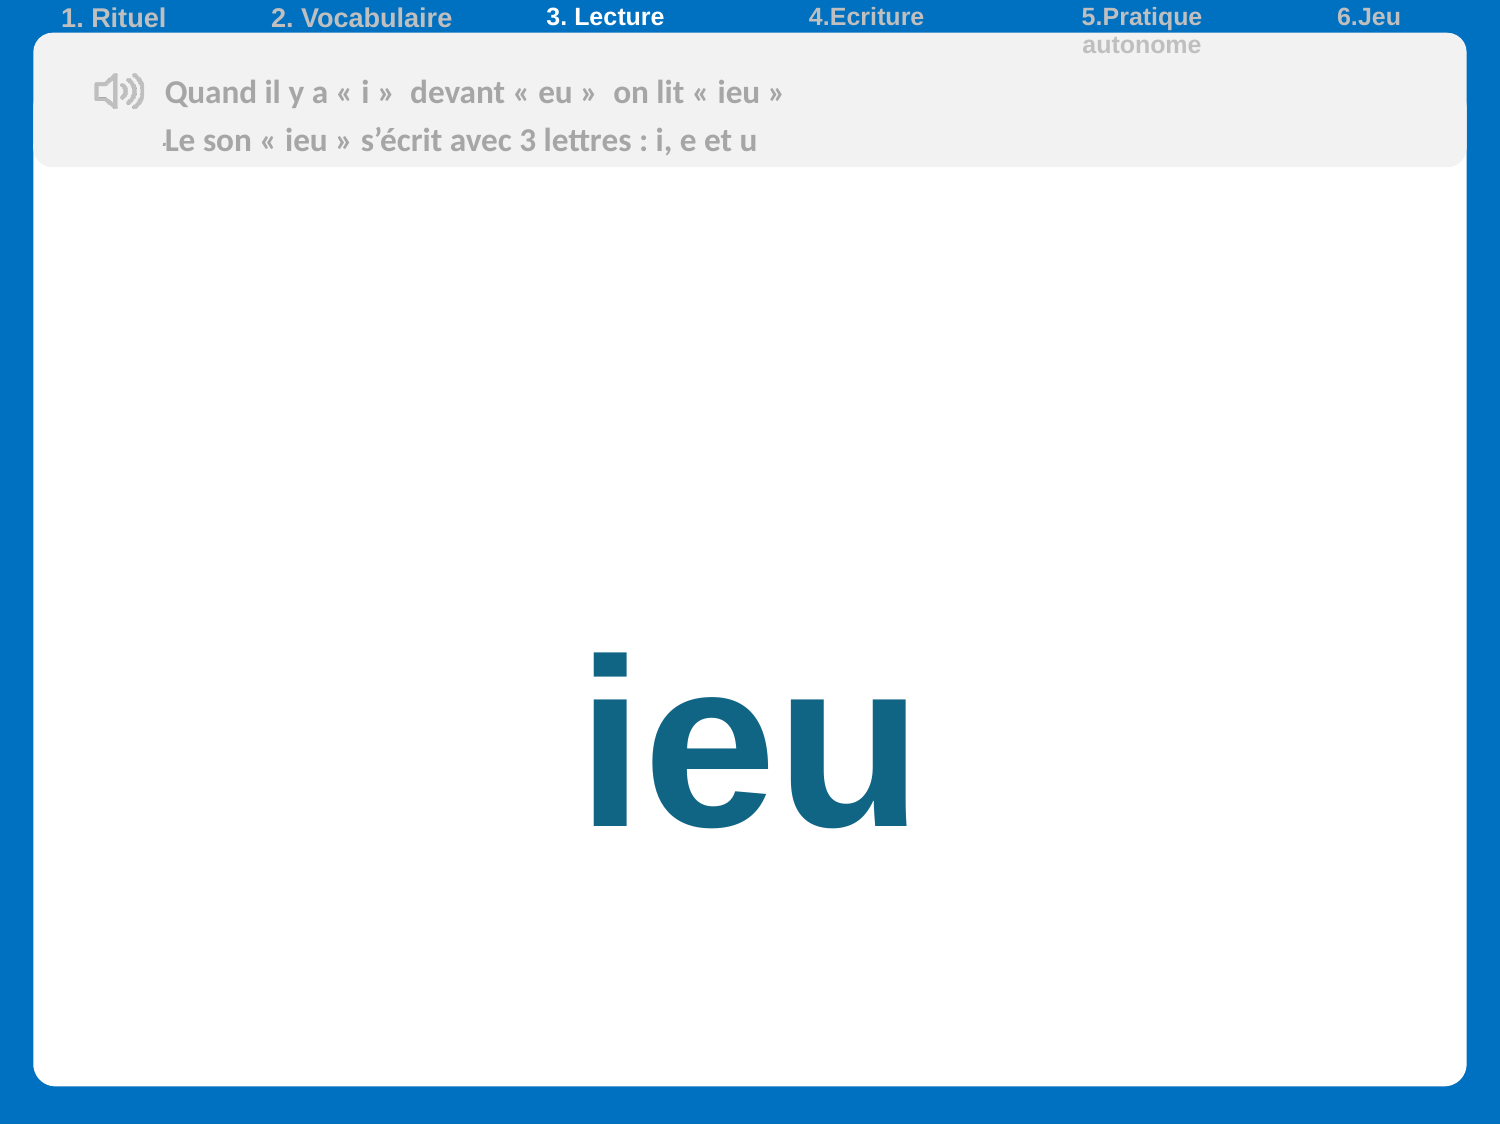

| 1. Rituel | 2. Vocabulaire | 3. Lecture | 4.Ecriture | 5.Pratique autonome | 6.Jeu |
| --- | --- | --- | --- | --- | --- |

Quand il y a « i »  devant « eu »  on lit « ieu »
Le son « ieu » s’écrit avec 3 lettres : i, e et u

.
  ieu